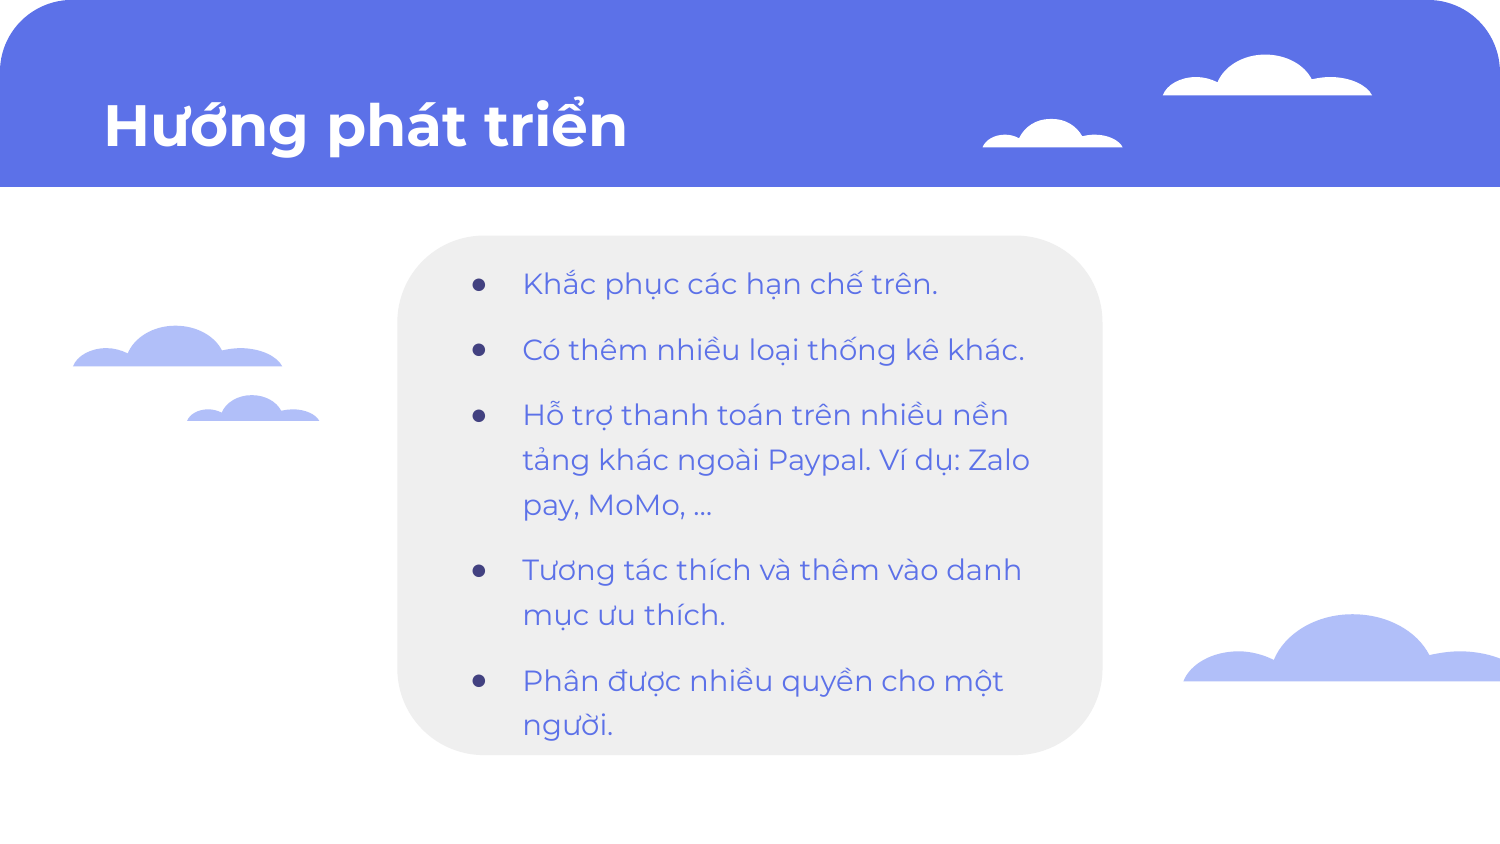

# Hướng phát triển
Khắc phục các hạn chế trên.
Có thêm nhiều loại thống kê khác.
Hỗ trợ thanh toán trên nhiều nền tảng khác ngoài Paypal. Ví dụ: Zalo pay, MoMo, …
Tương tác thích và thêm vào danh mục ưu thích.
Phân được nhiều quyền cho một người.